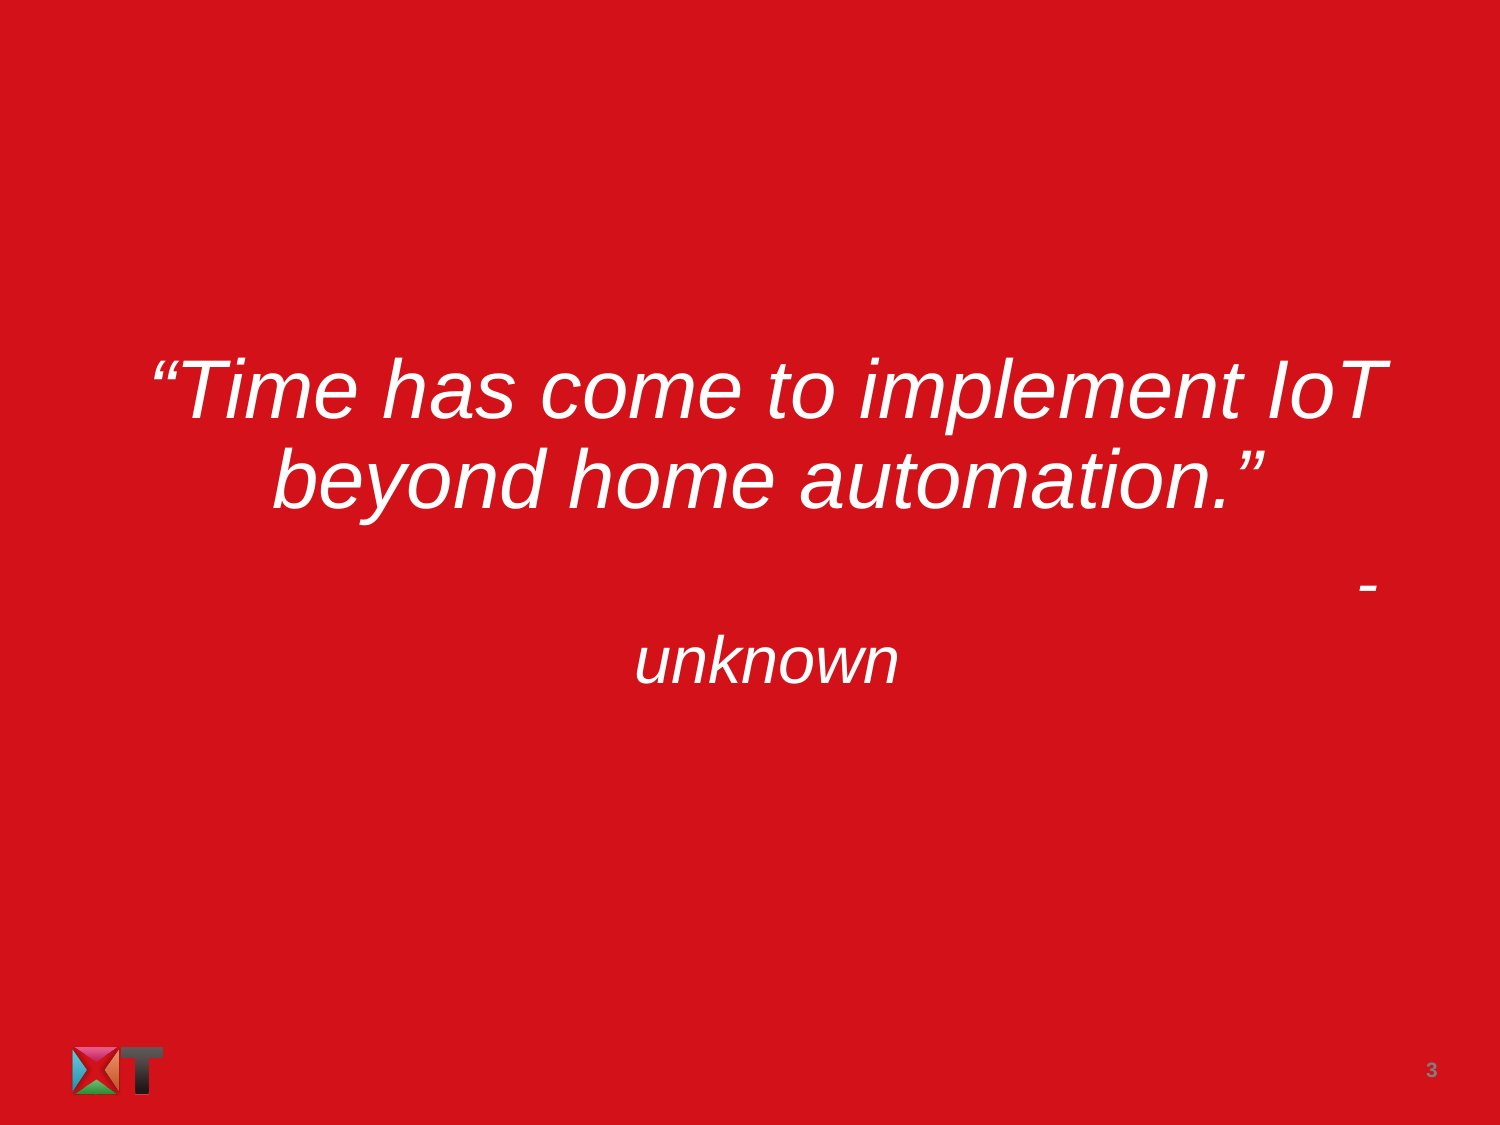

# “Time has come to implement IoT beyond home automation.” - unknown